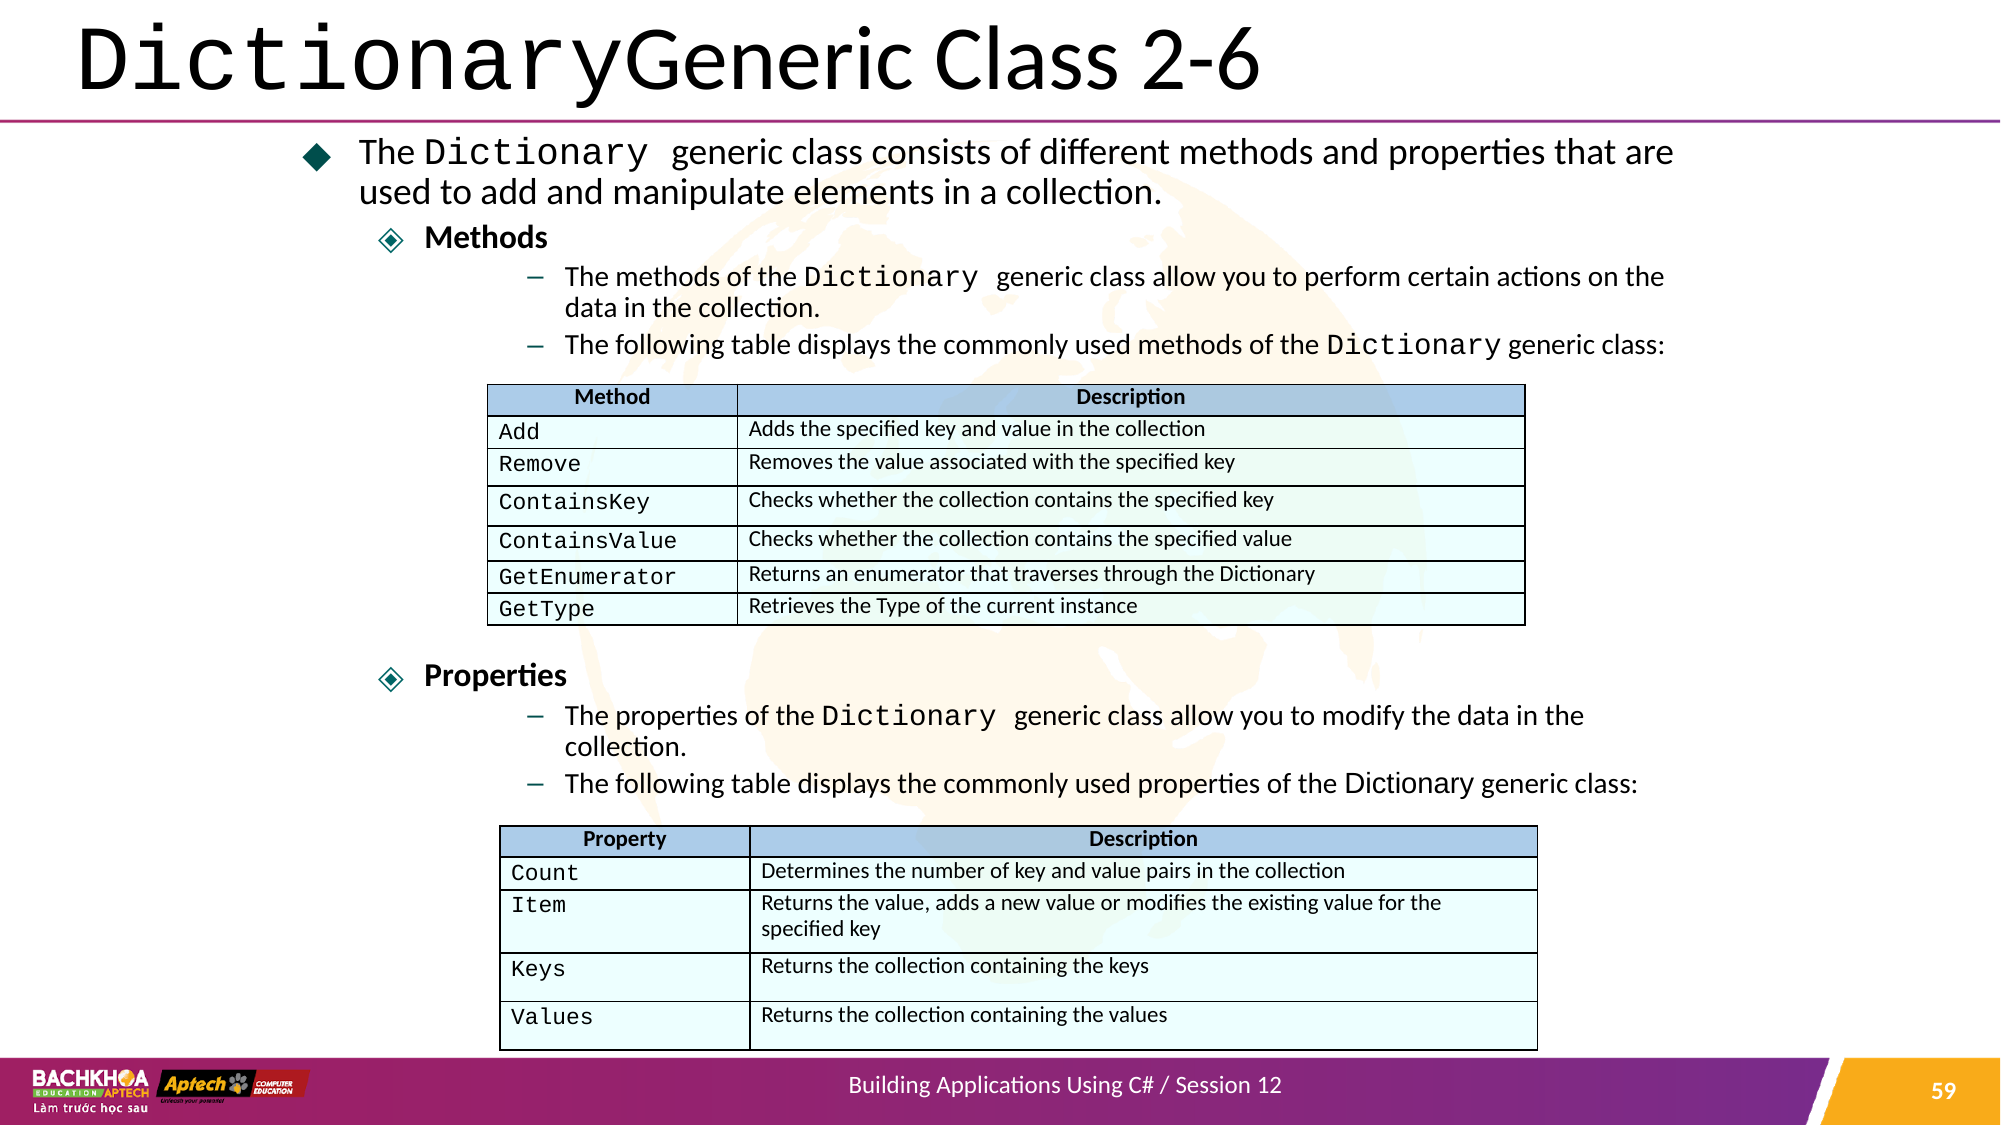

# DictionaryGeneric Class 2-6
The Dictionary generic class consists of different methods and properties that are used to add and manipulate elements in a collection.
Methods
The methods of the Dictionary generic class allow you to perform certain actions on the data in the collection.
The following table displays the commonly used methods of the Dictionary generic class:

Properties
The properties of the Dictionary generic class allow you to modify the data in the collection.
The following table displays the commonly used properties of the Dictionary generic class:

| Method | Description |
| --- | --- |
| Add | Adds the specified key and value in the collection |
| Remove | Removes the value associated with the specified key |
| ContainsKey | Checks whether the collection contains the specified key |
| ContainsValue | Checks whether the collection contains the specified value |
| GetEnumerator | Returns an enumerator that traverses through the Dictionary |
| GetType | Retrieves the Type of the current instance |
| Property | Description |
| --- | --- |
| Count | Determines the number of key and value pairs in the collection |
| Item | Returns the value, adds a new value or modifies the existing value for the specified key |
| Keys | Returns the collection containing the keys |
| Values | Returns the collection containing the values |
59
Building Applications Using C# / Session 12